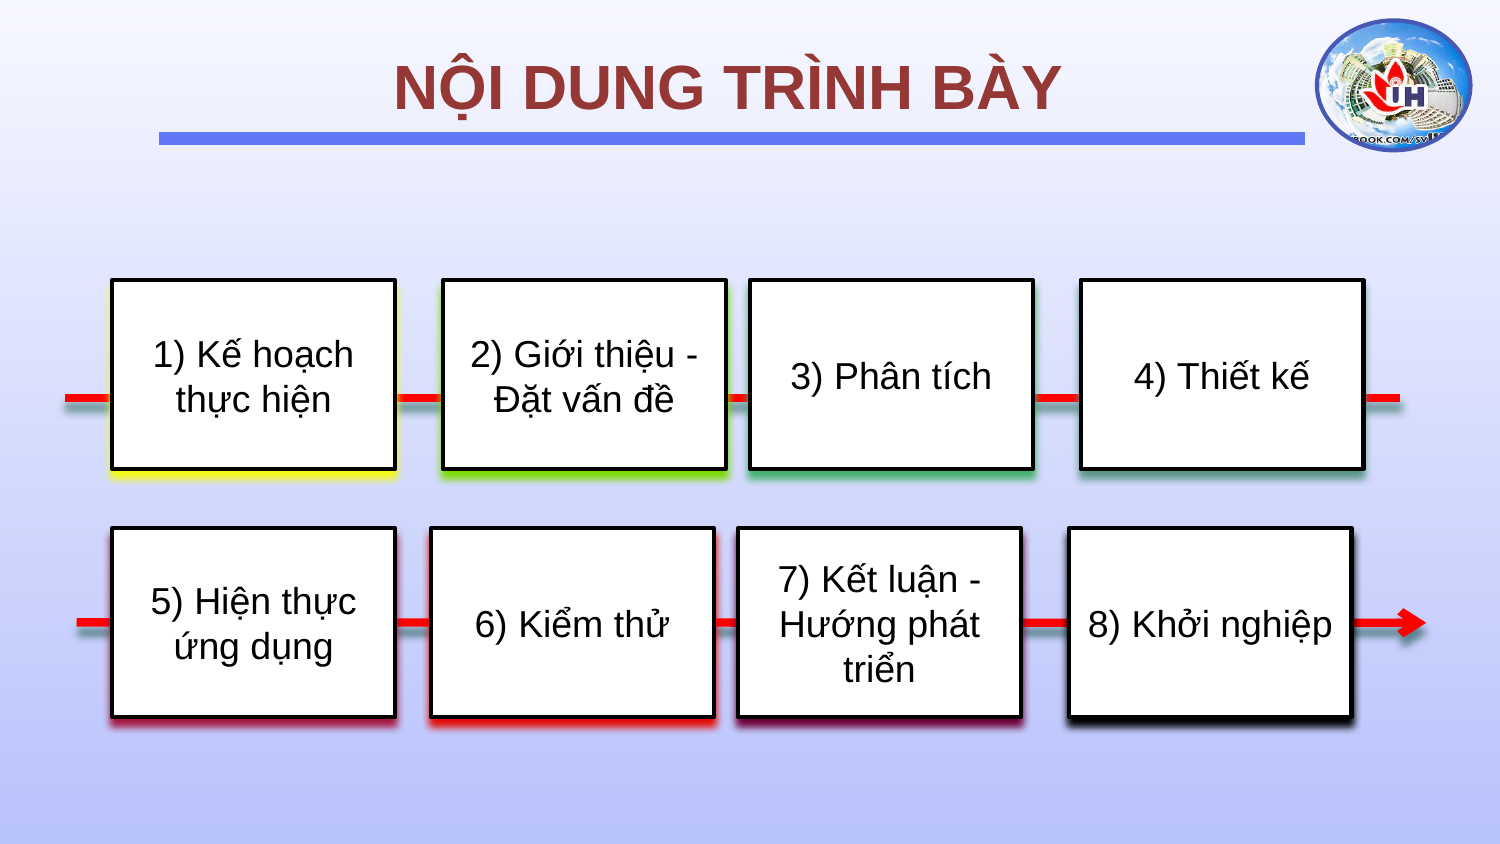

# NỘI DUNG TRÌNH BÀY
3) Phân tích
4) Thiết kế
1) Kế hoạch thực hiện
2) Giới thiệu - Đặt vấn đề
5) Hiện thực ứng dụng
7) Kết luận - Hướng phát triển
8) Khởi nghiệp
6) Kiểm thử